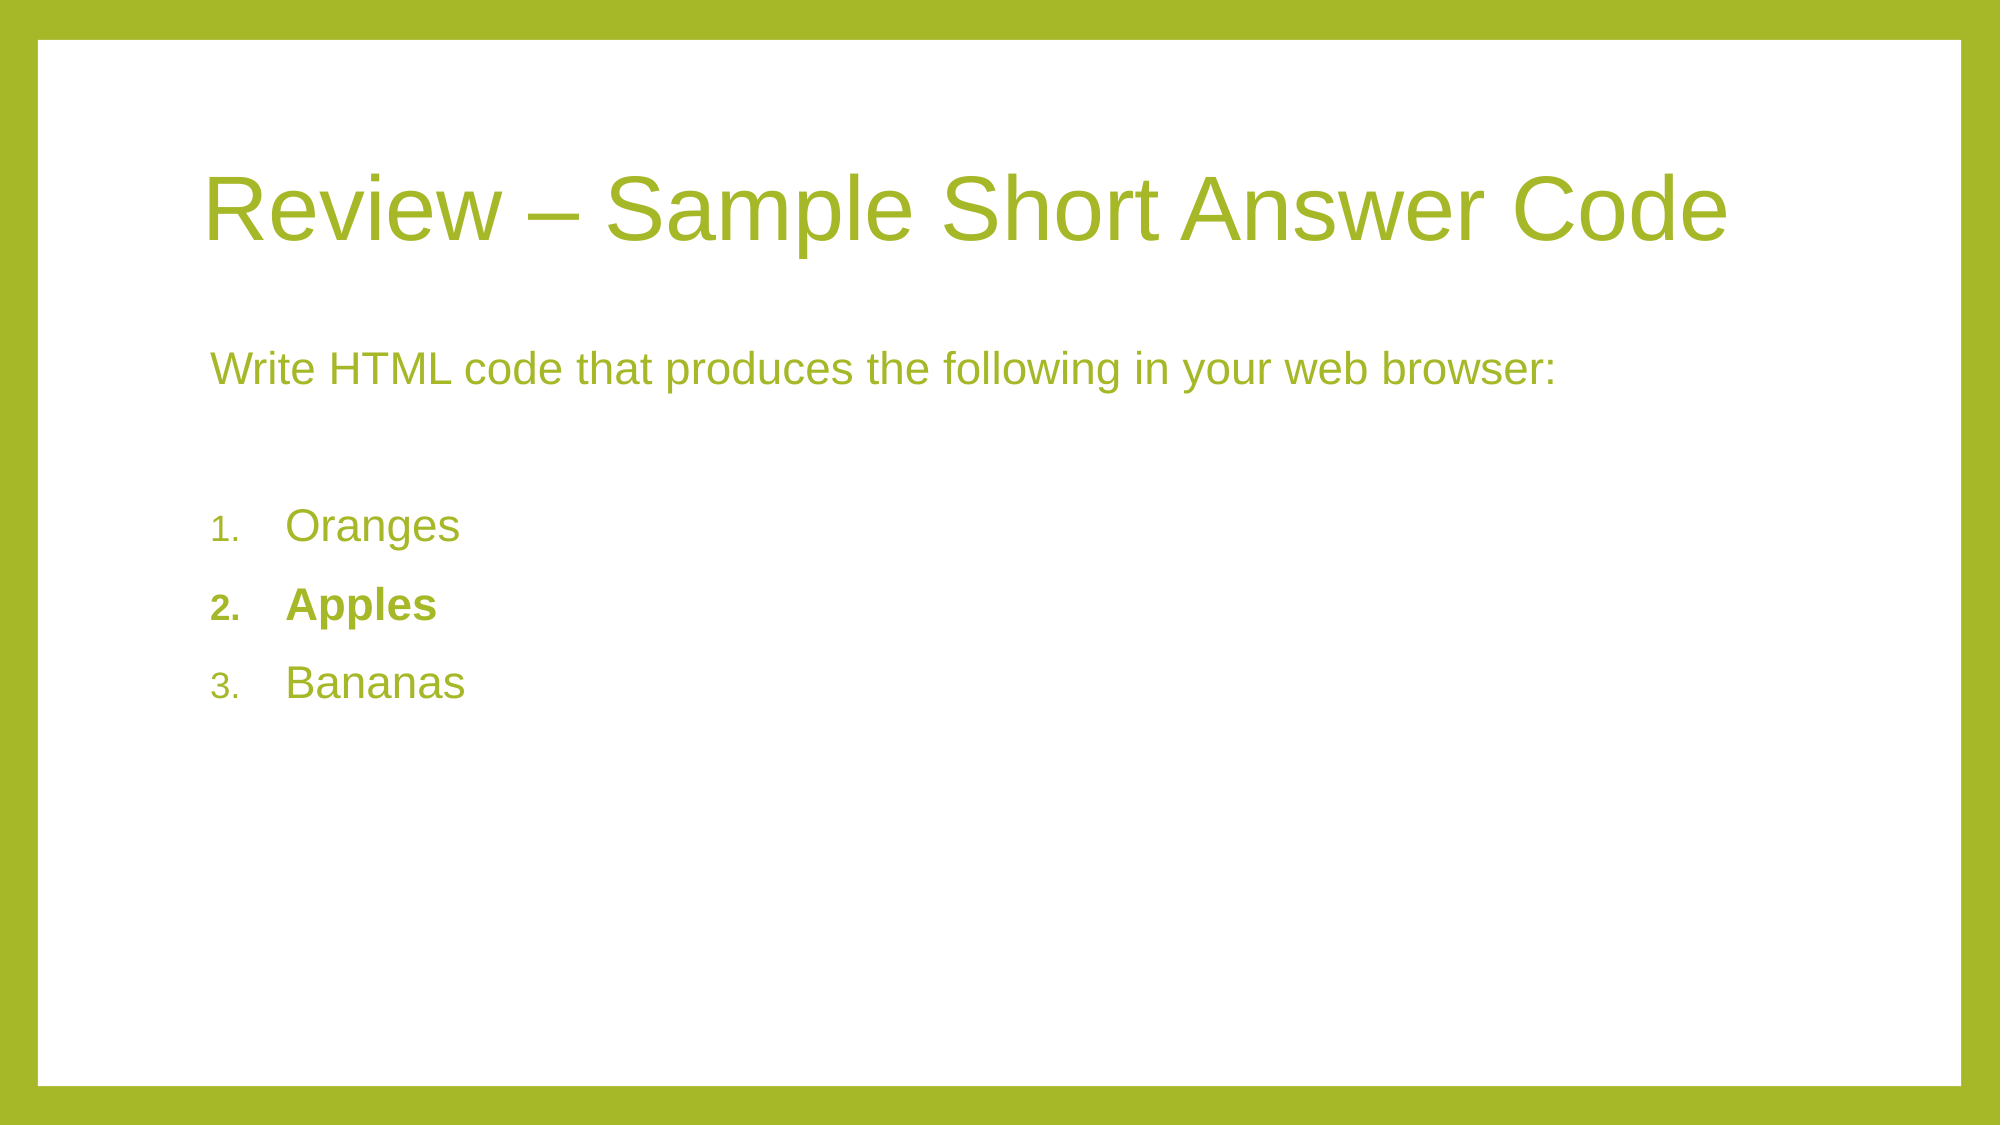

# Review – Sample Short Answer Code
Write HTML code that produces the following in your web browser:

Oranges
Apples
Bananas